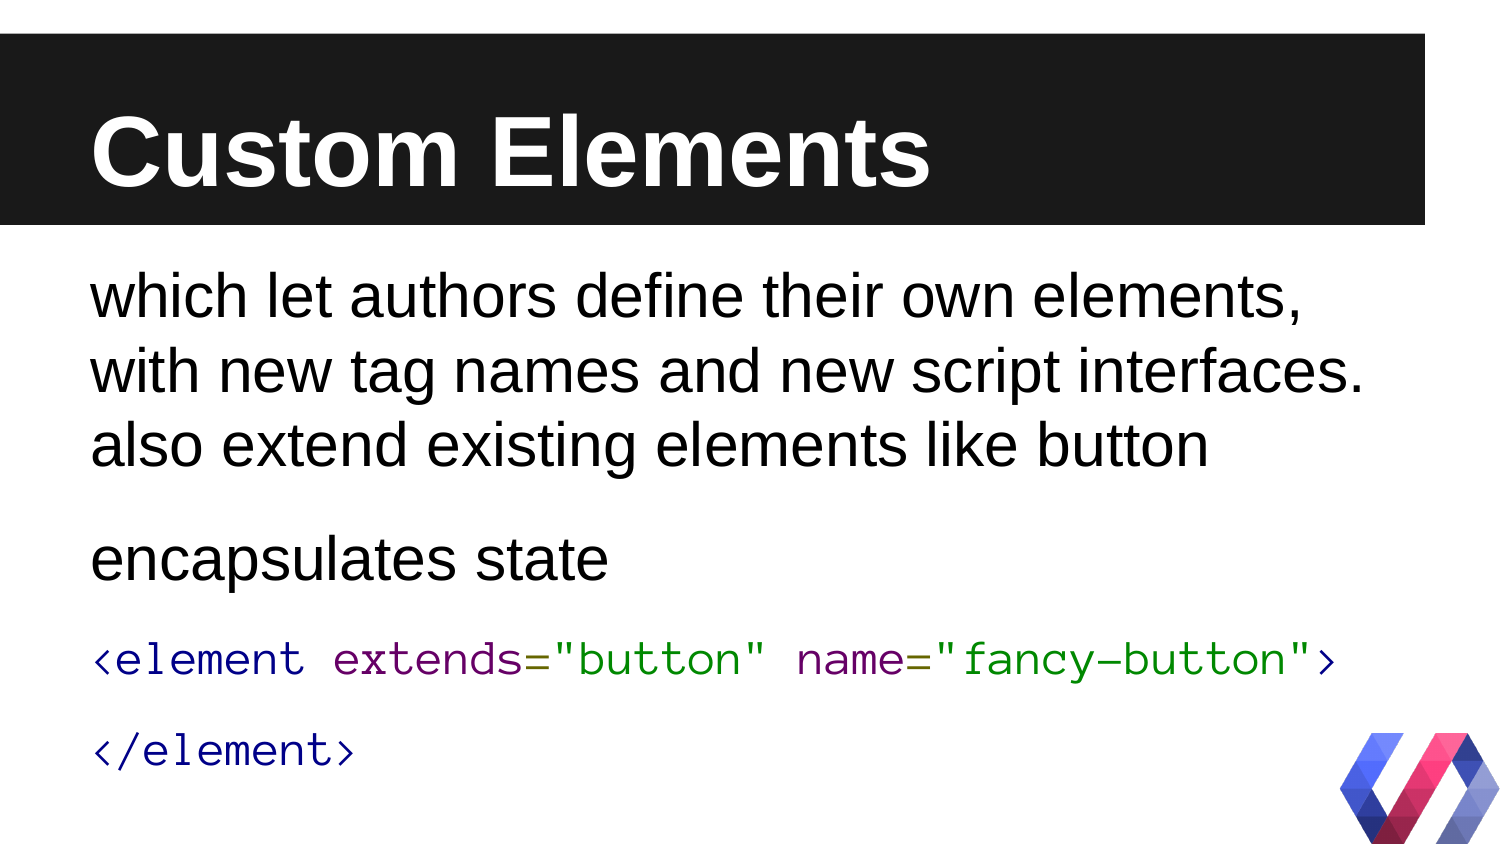

# Custom Elements
which let authors define their own elements, with new tag names and new script interfaces. also extend existing elements like button
encapsulates state
<element extends="button" name="fancy-button">
</element>